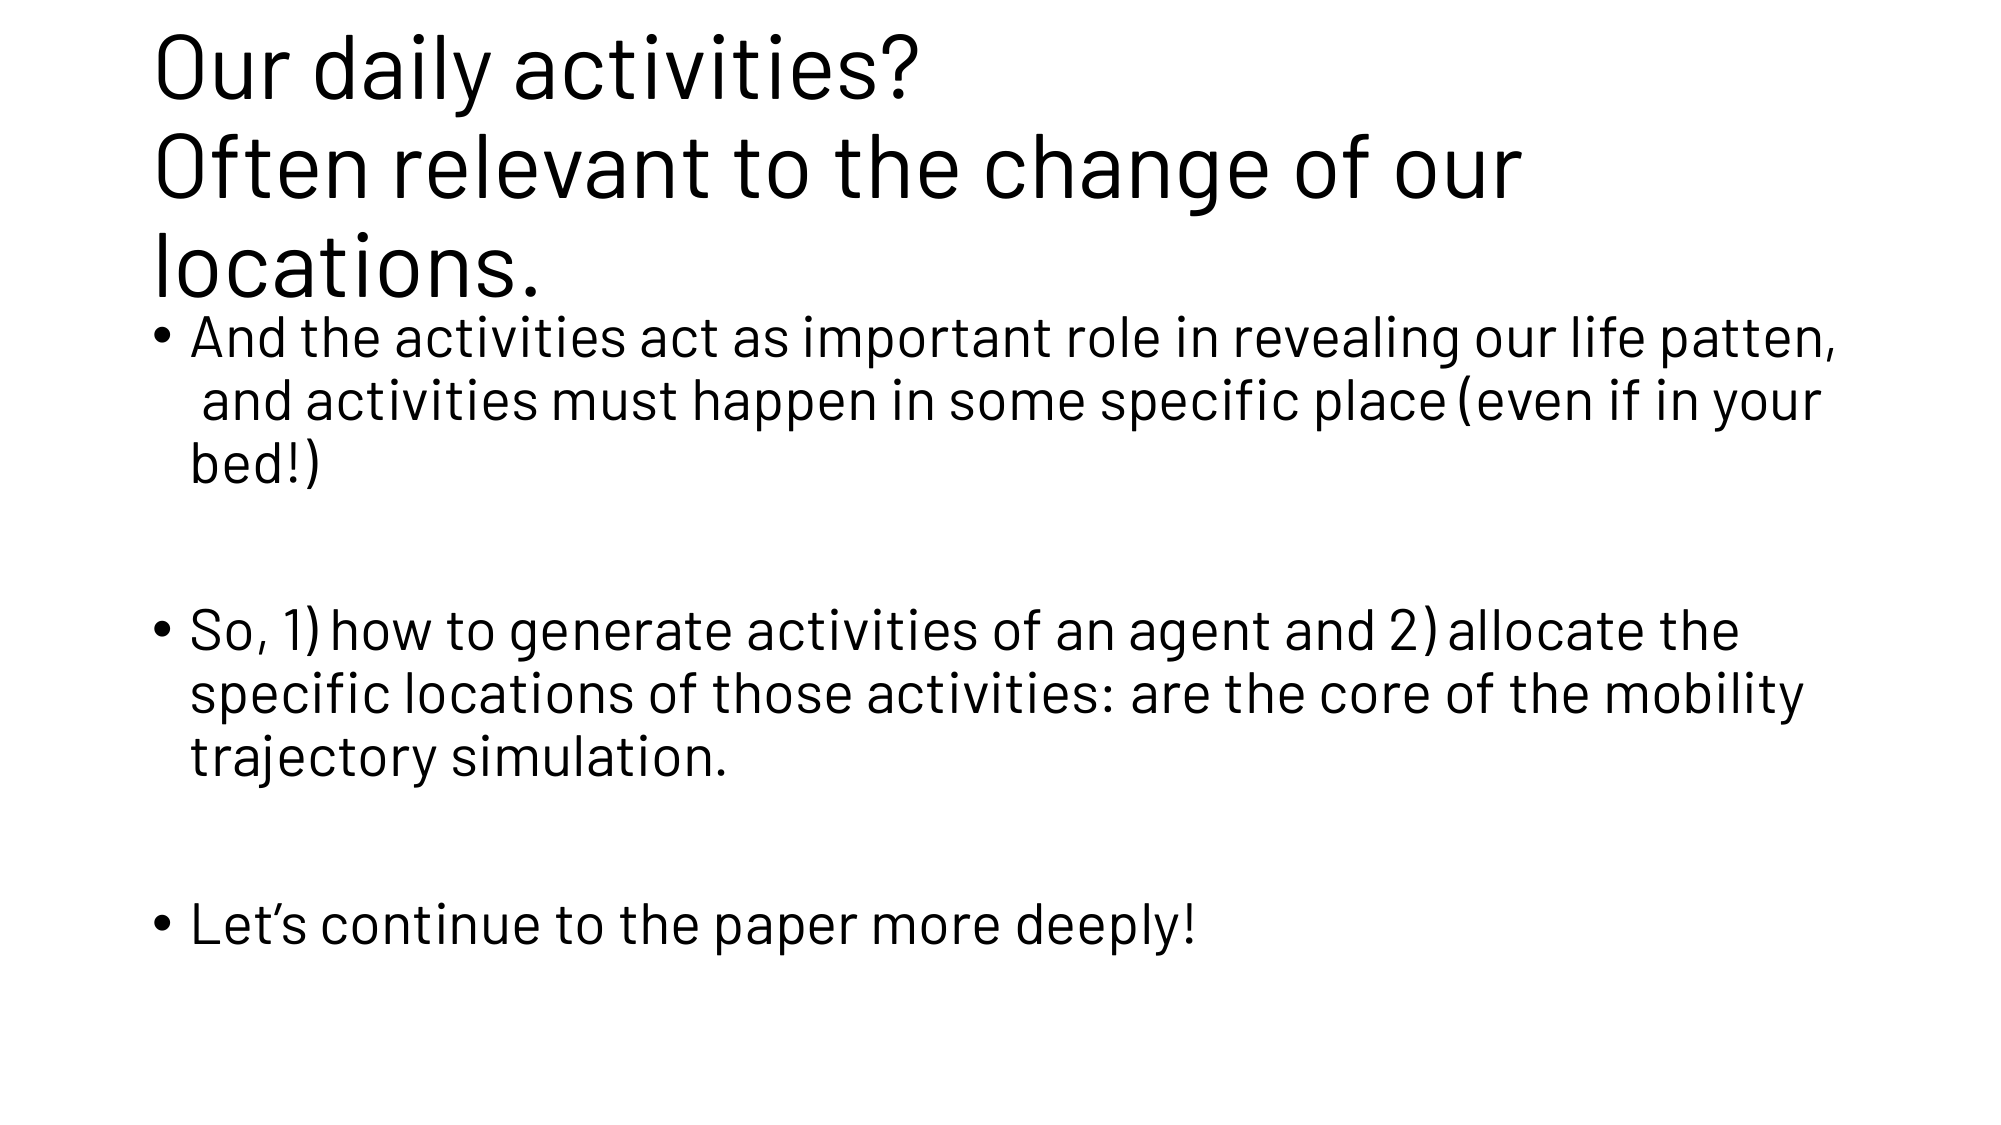

# Our daily activities? Often relevant to the change of our locations.
And the activities act as important role in revealing our life patten,  and activities must happen in some specific place (even if in your bed!)

So, 1) how to generate activities of an agent and 2) allocate the specific locations of those activities: are the core of the mobility trajectory simulation.

Let’s continue to the paper more deeply!